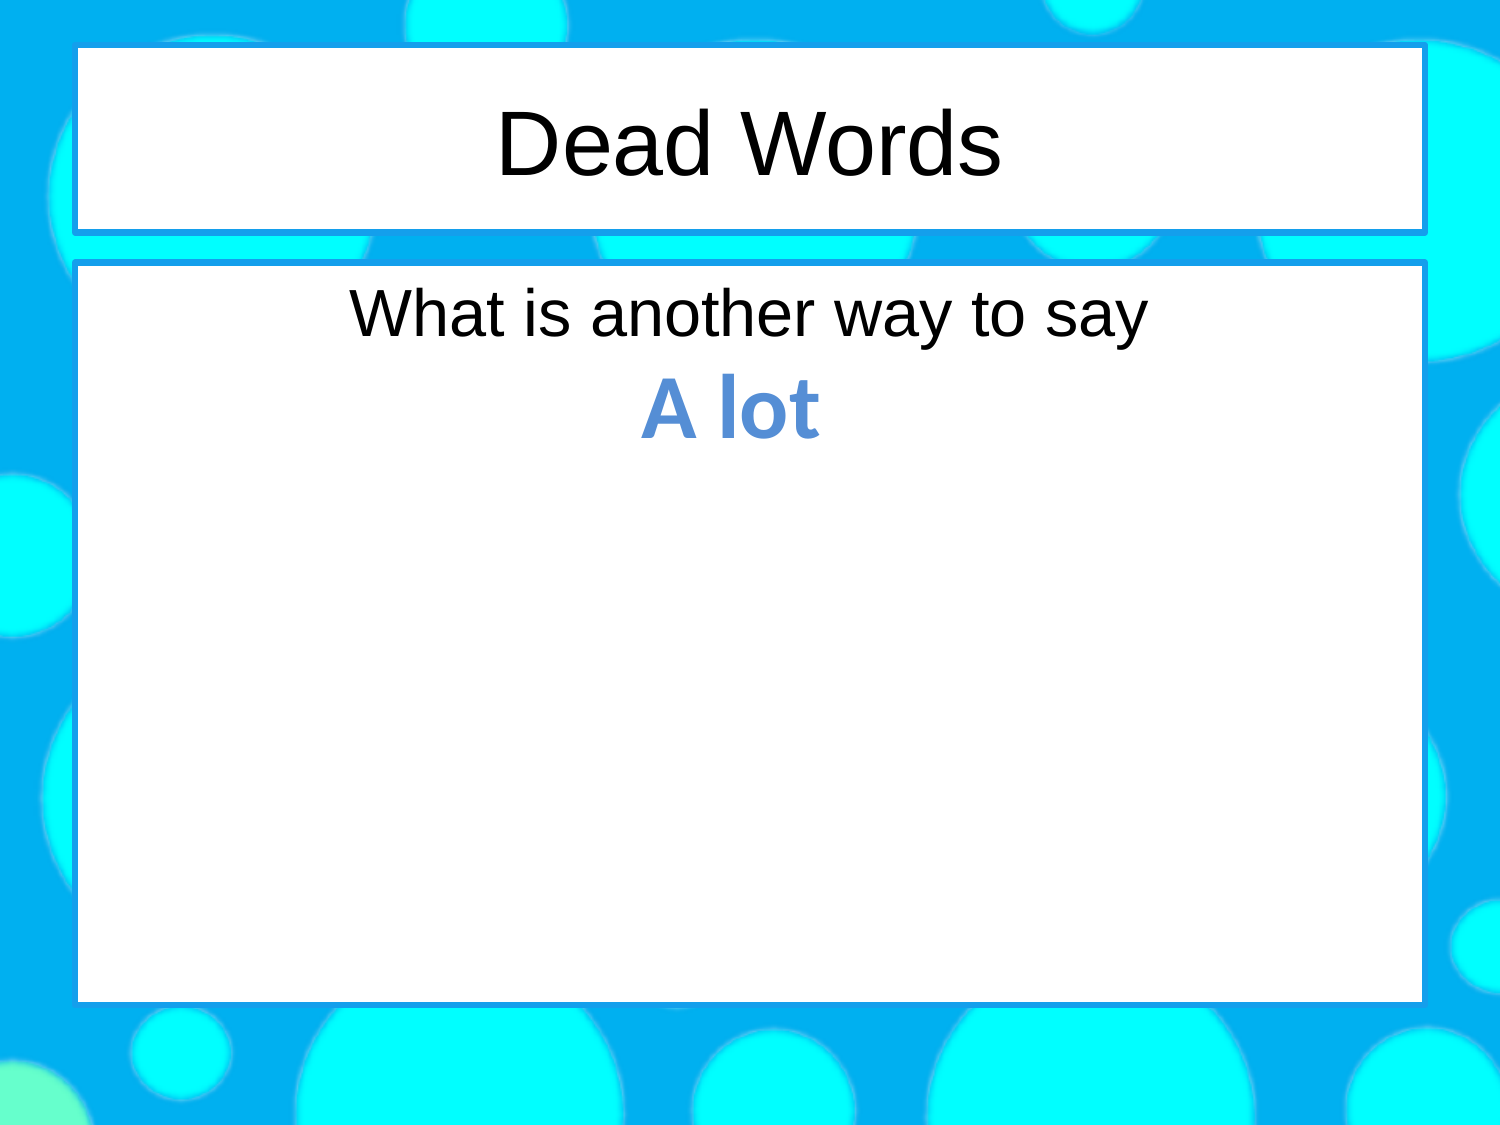

# Dead Words
What is another way to say

A lot